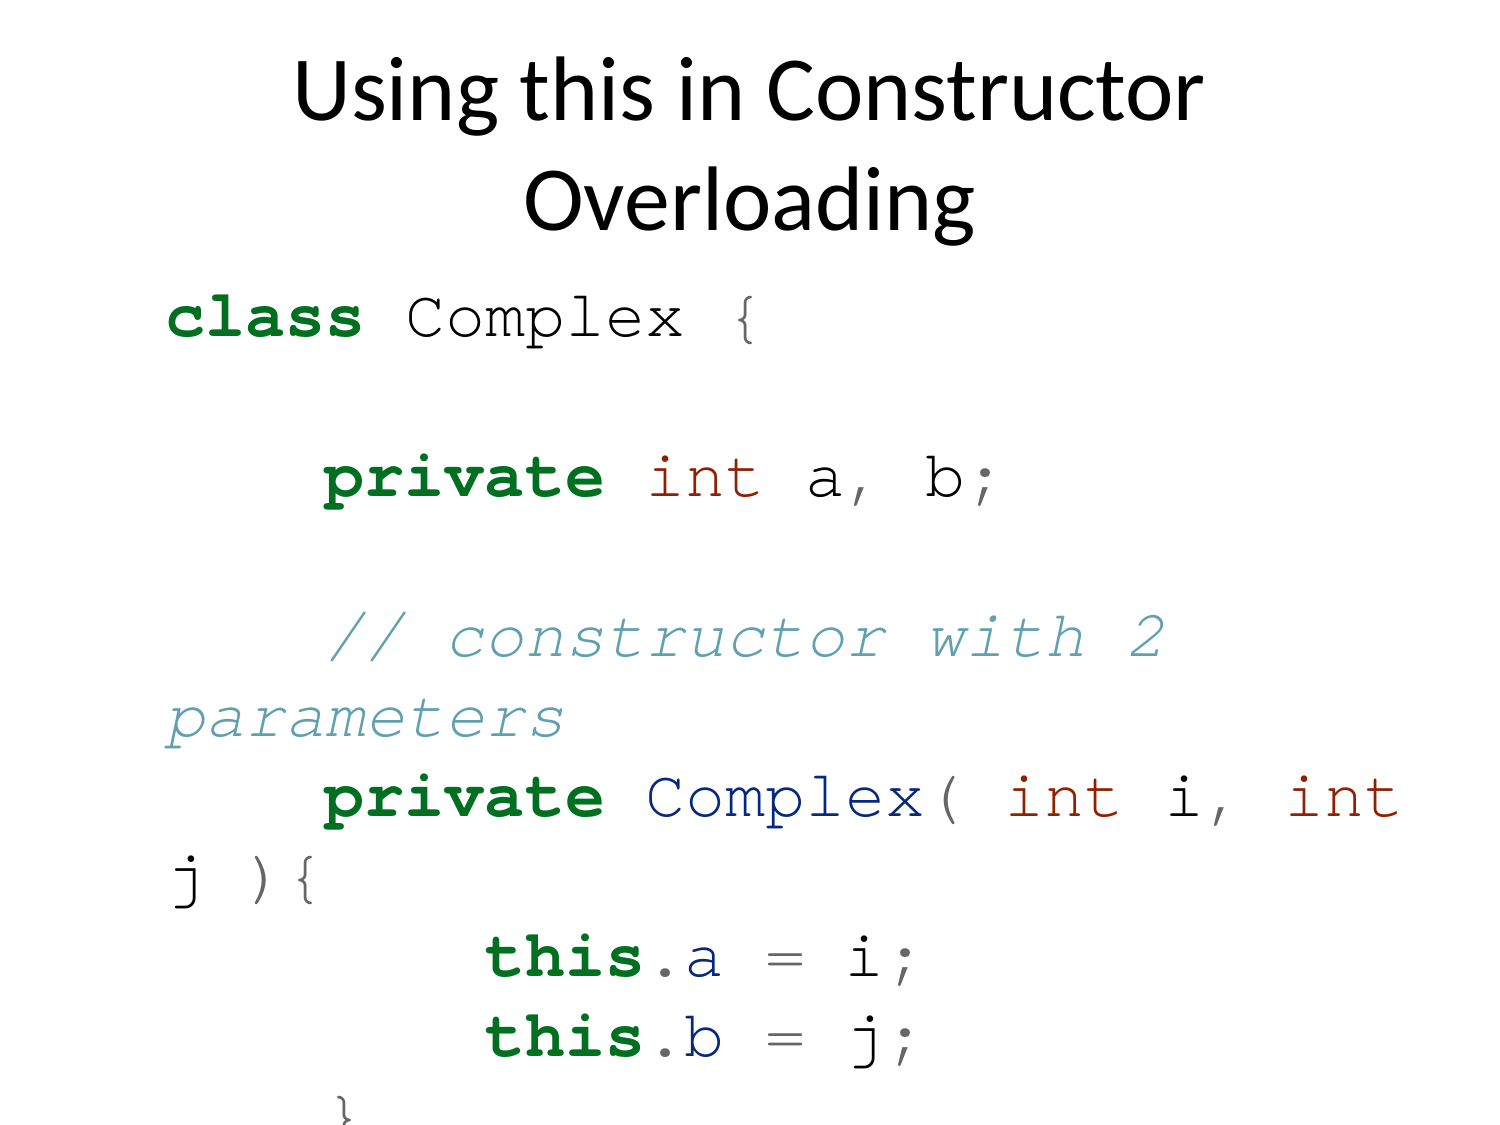

# Using this in Constructor Overloading
class Complex {
    private int a, b;
    // constructor with 2 parameters
    private Complex( int i, int j ){
        this.a = i;
        this.b = j;
    }
    // constructor with single parameter
    private Complex(int i){
        // invokes the constructor with 2 parameters
        this(i, i);
    }
    // constructor with no parameter
    private Complex(){
        // invokes the constructor with single parameter
        this(0);
    }
    ...